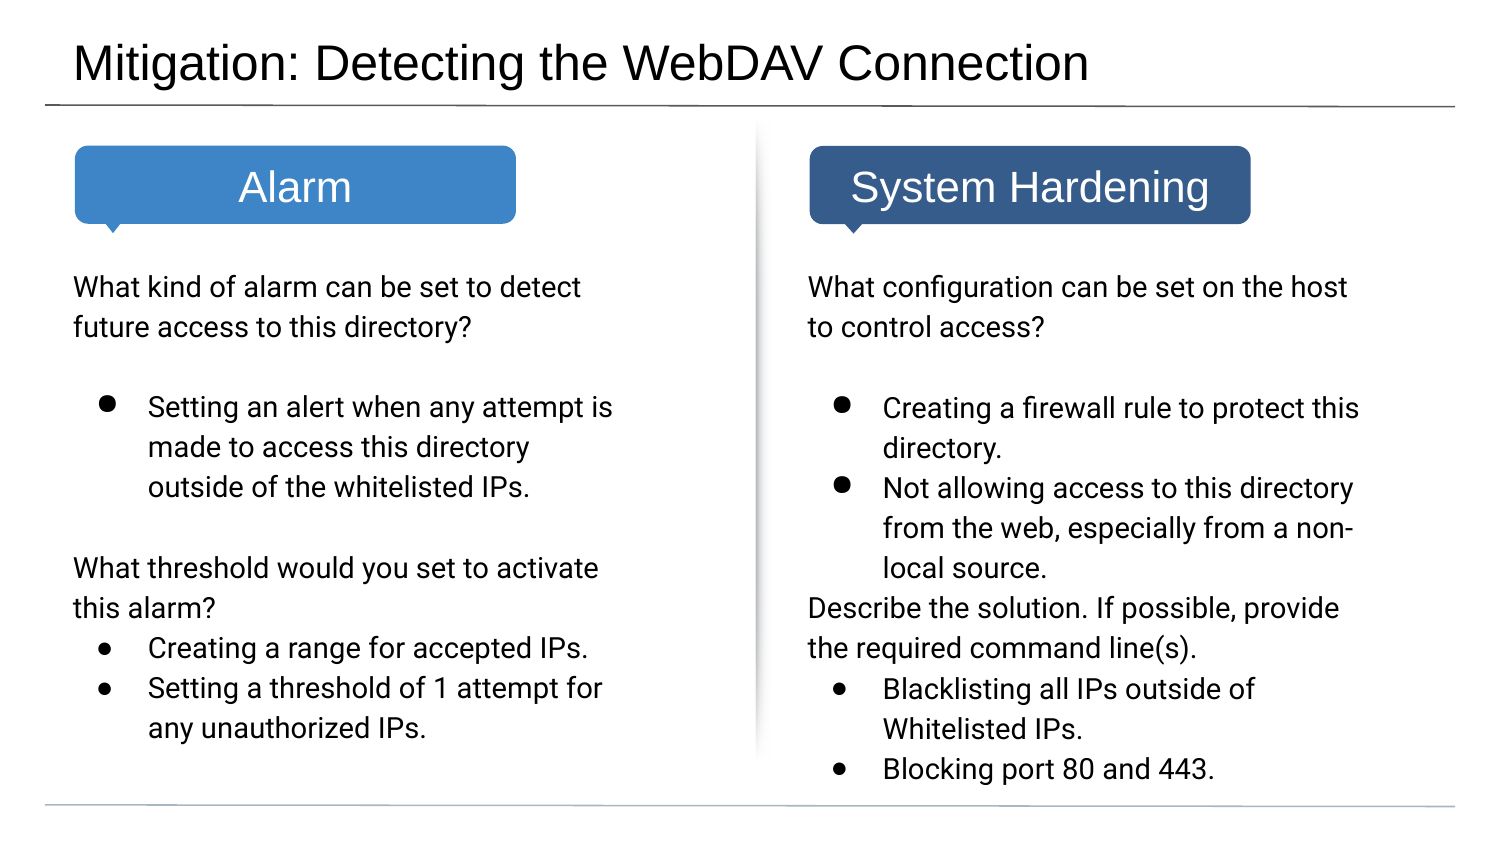

# Mitigation: Detecting the WebDAV Connection
What kind of alarm can be set to detect future access to this directory?

Setting an alert when any attempt is made to access this directory outside of the whitelisted IPs.

What threshold would you set to activate this alarm?
Creating a range for accepted IPs.
Setting a threshold of 1 attempt for any unauthorized IPs.

What configuration can be set on the host to control access?

Creating a firewall rule to protect this directory.
Not allowing access to this directory from the web, especially from a non-local source.
Describe the solution. If possible, provide the required command line(s).
Blacklisting all IPs outside of Whitelisted IPs.
Blocking port 80 and 443.